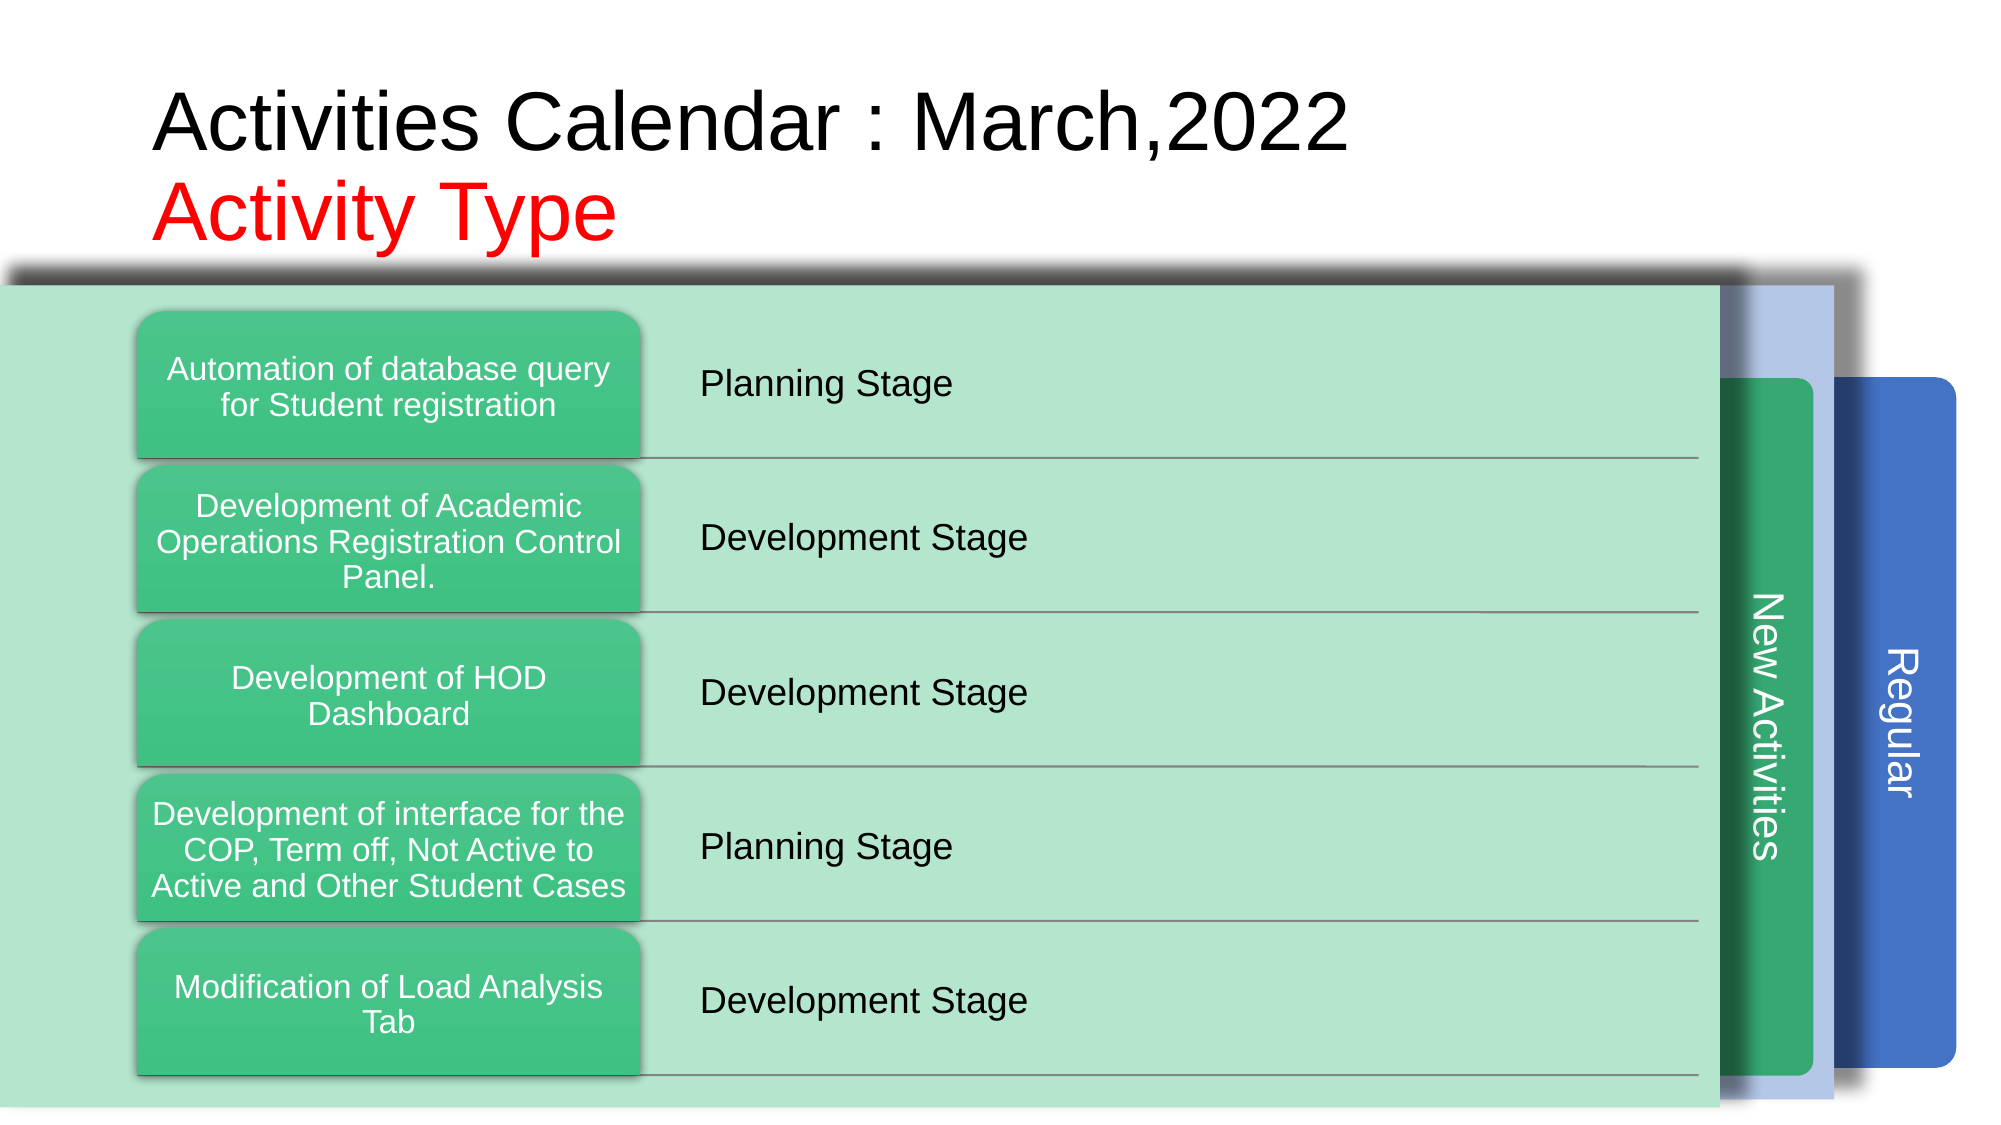

# Activities Calendar : March,2022 Activity Type

Automation of database query for Student registration
Planning Stage

Development of Academic Operations Registration Control Panel.
Development Stage

Development of HOD Dashboard
Development Stage

Regular

New Activities

Development of interface for the COP, Term off, Not Active to Active and Other Student Cases
Planning Stage

Modification of Load Analysis Tab
Development Stage